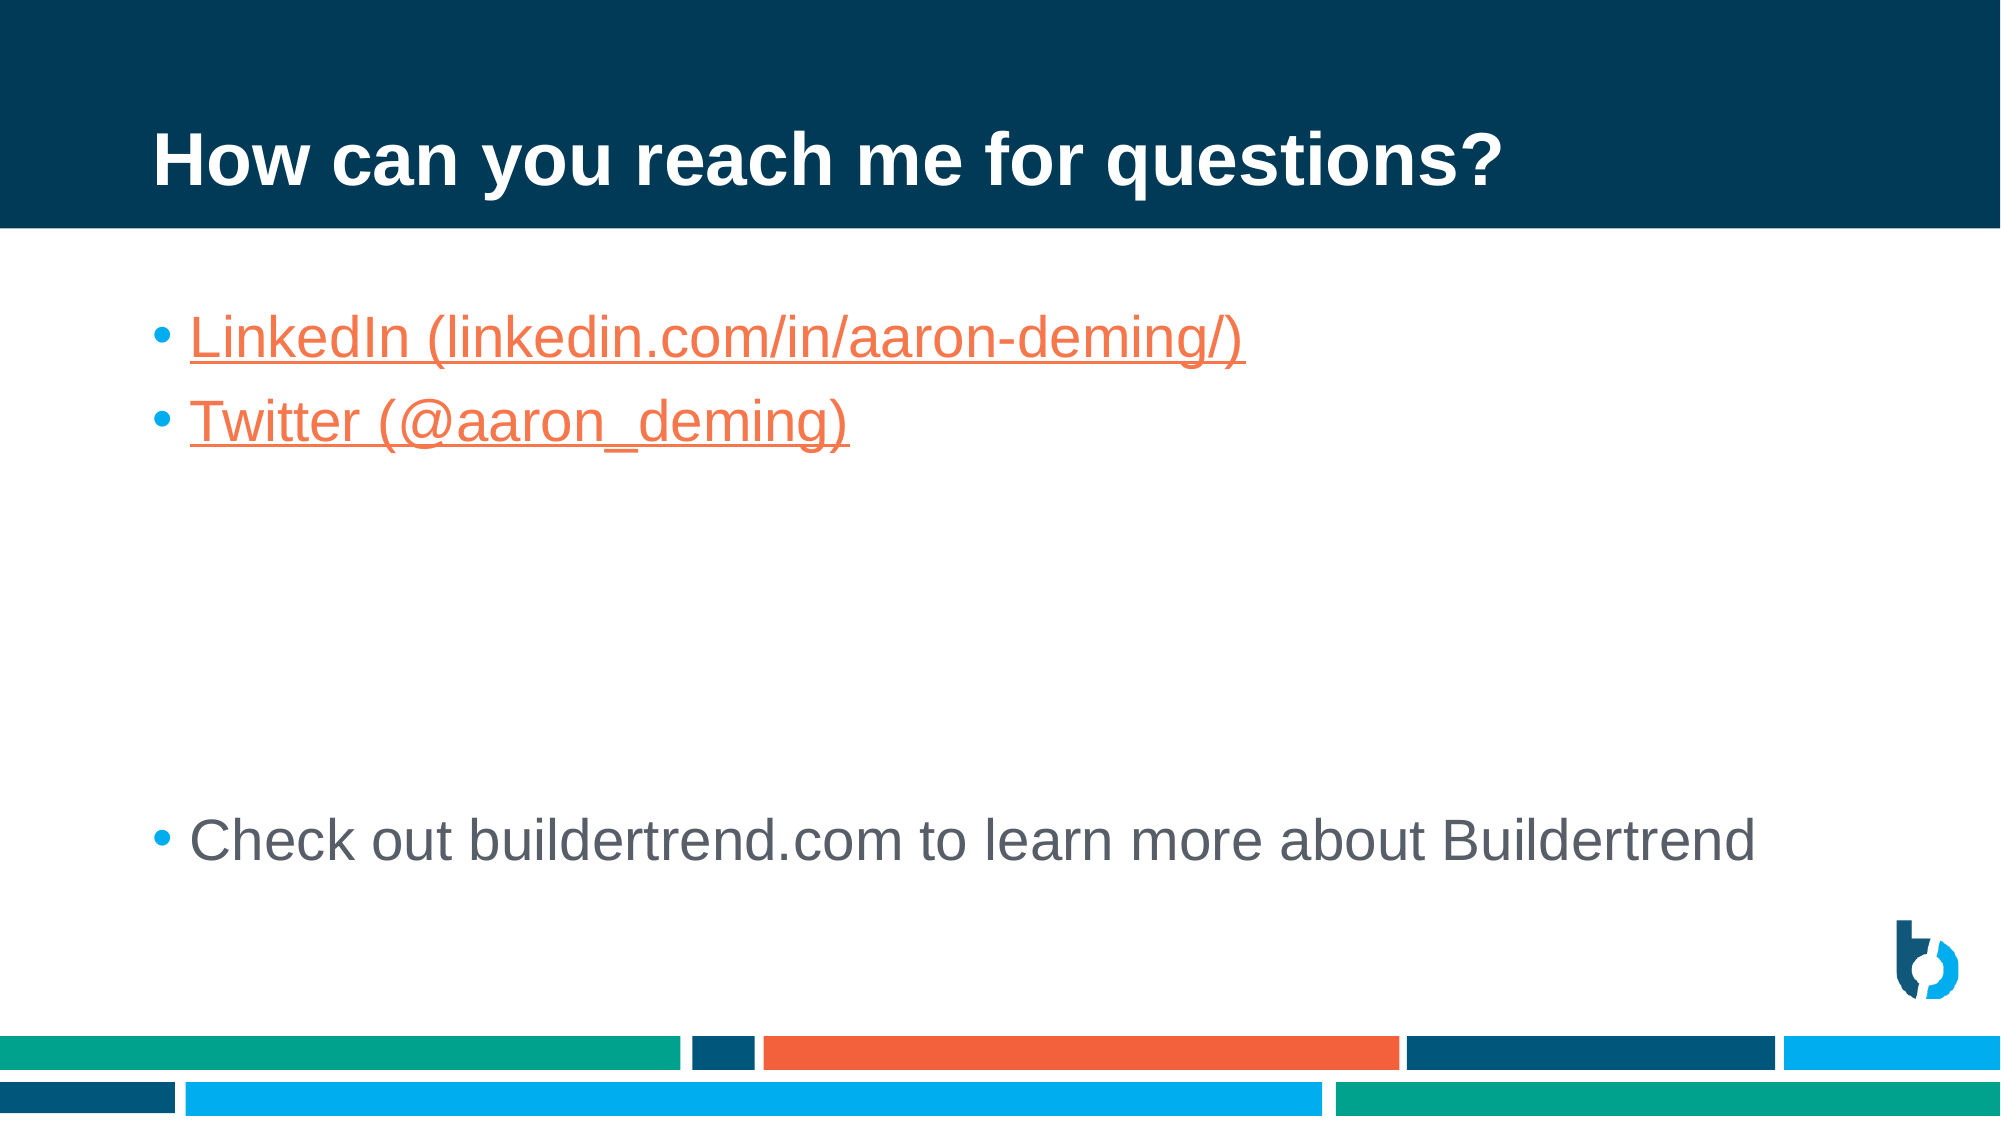

# How can you reach me for questions?
LinkedIn (linkedin.com/in/aaron-deming/)
Twitter (@aaron_deming)

Check out buildertrend.com to learn more about Buildertrend